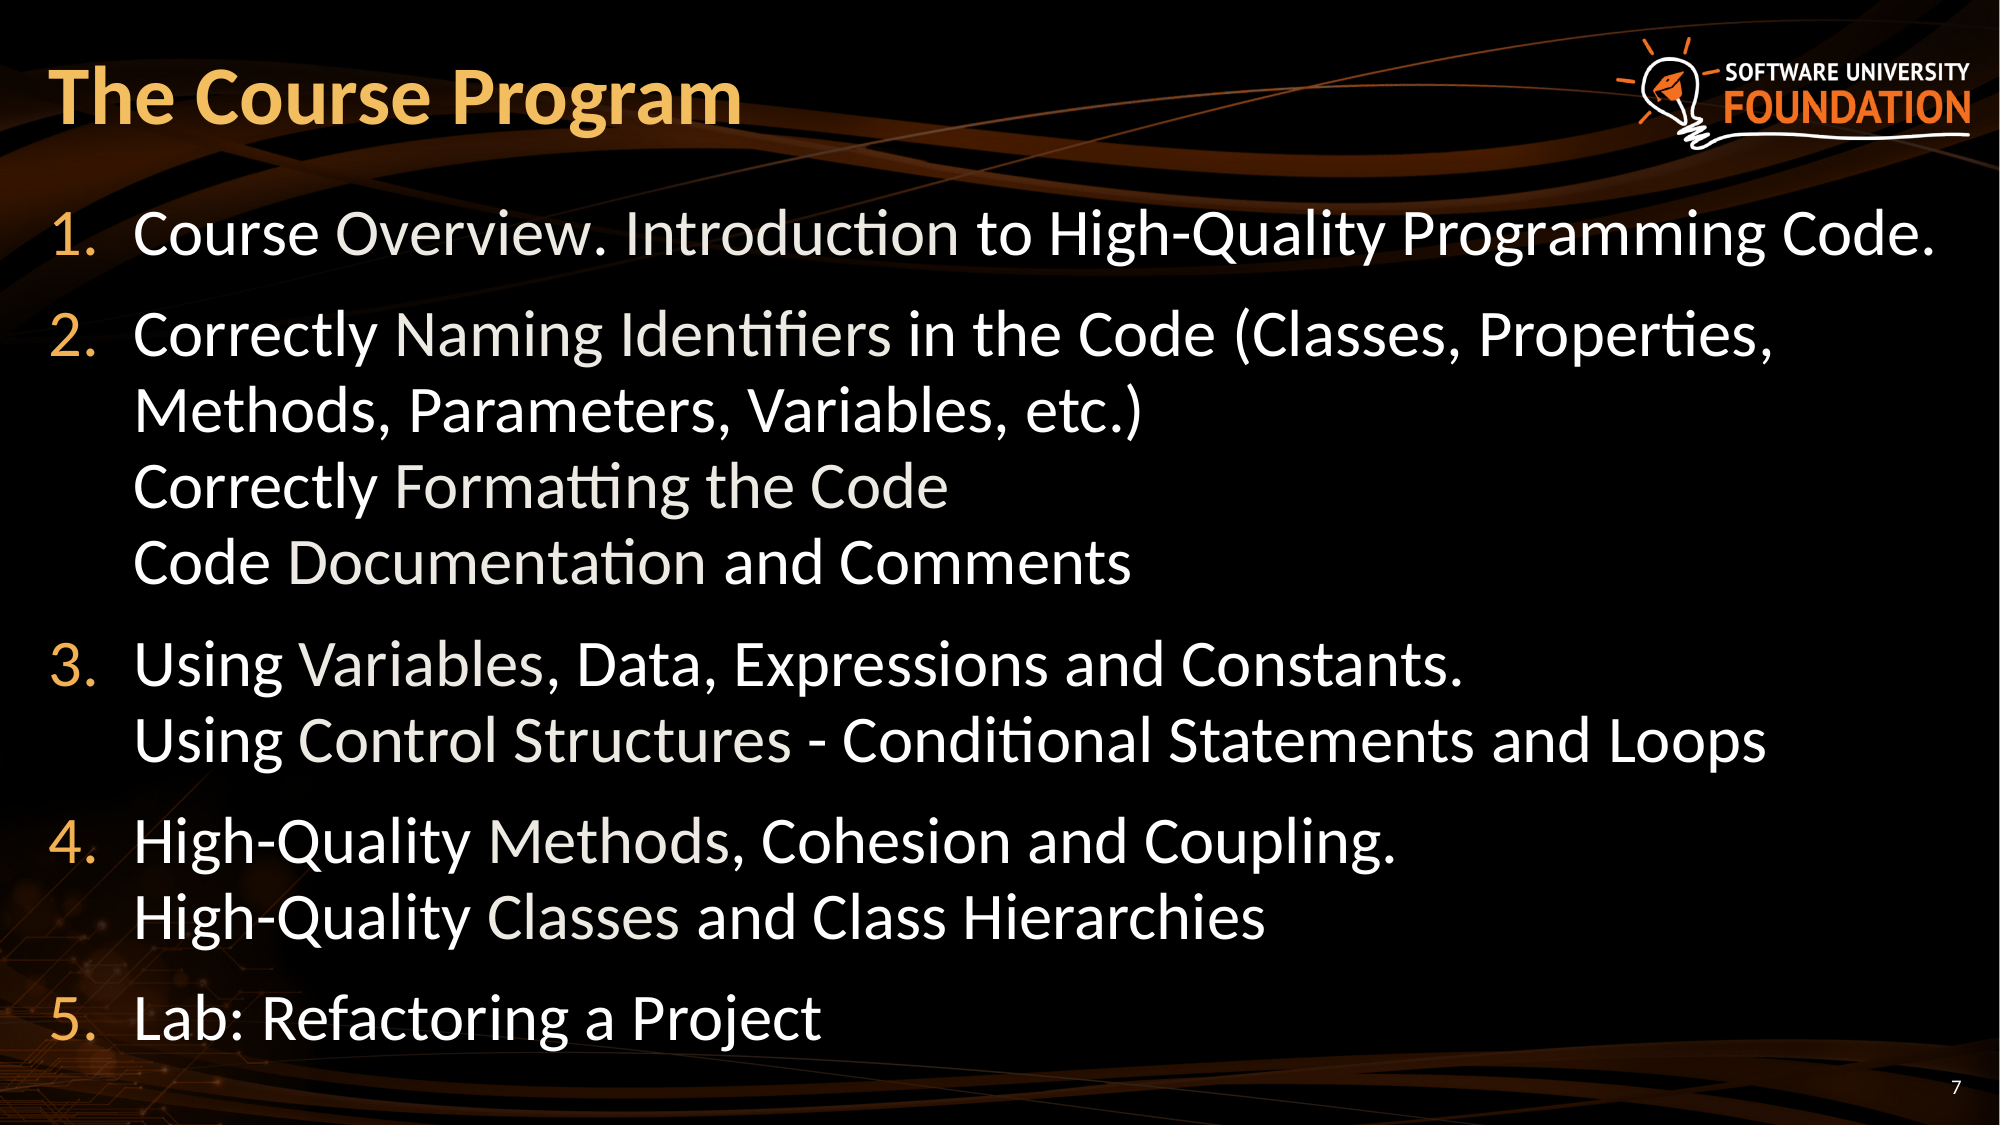

# The Course Program
Course Overview. Introduction to High-Quality Programming Code.
Correctly Naming Identifiers in the Code (Classes, Properties, Methods, Parameters, Variables, etc.)
Correctly Formatting the Code
Code Documentation and Comments
Using Variables, Data, Expressions and Constants.
Using Control Structures - Conditional Statements and Loops
High-Quality Methods, Cohesion and Coupling.
High-Quality Classes and Class Hierarchies
Lab: Refactoring a Project
7